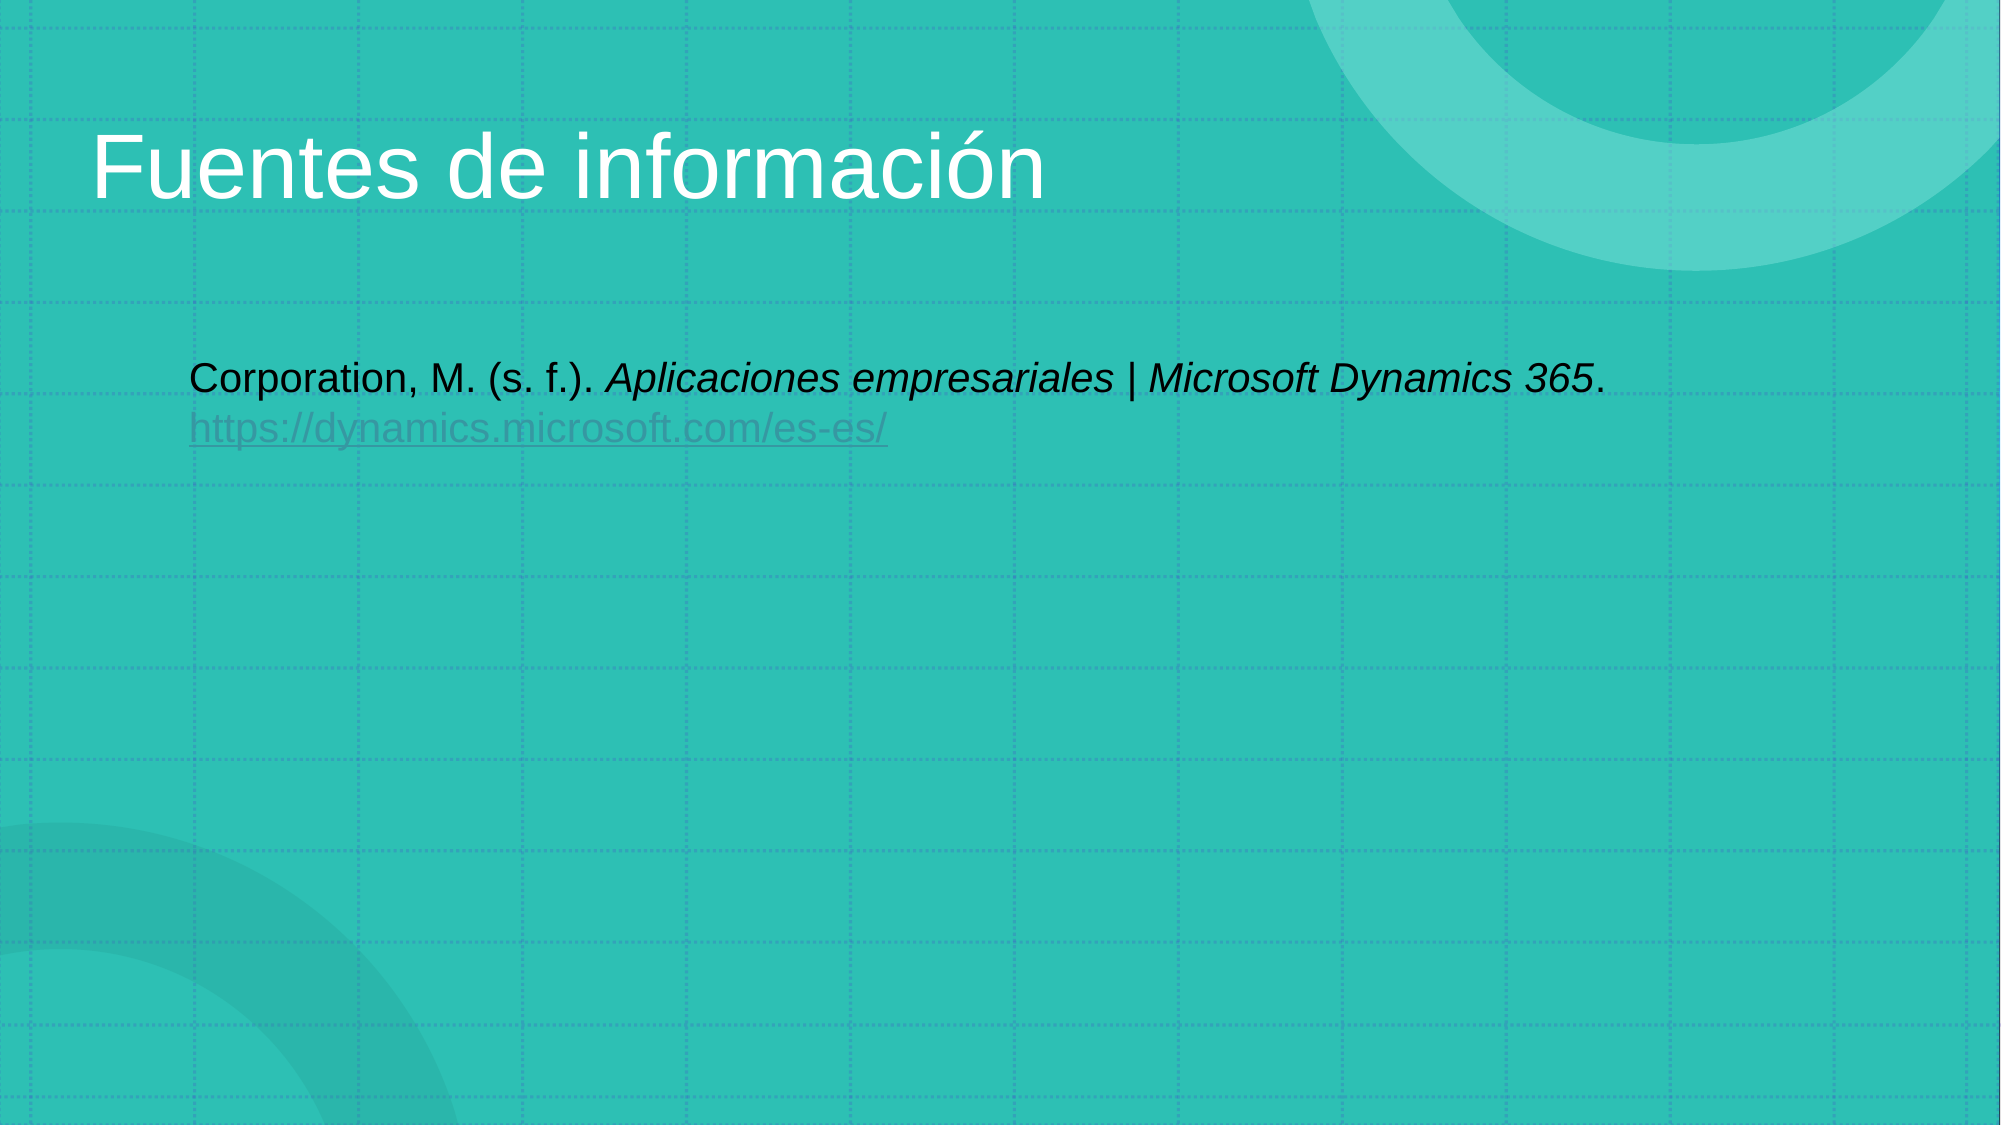

# Fuentes de información
Corporation, M. (s. f.). Aplicaciones empresariales | Microsoft Dynamics 365. https://dynamics.microsoft.com/es-es/